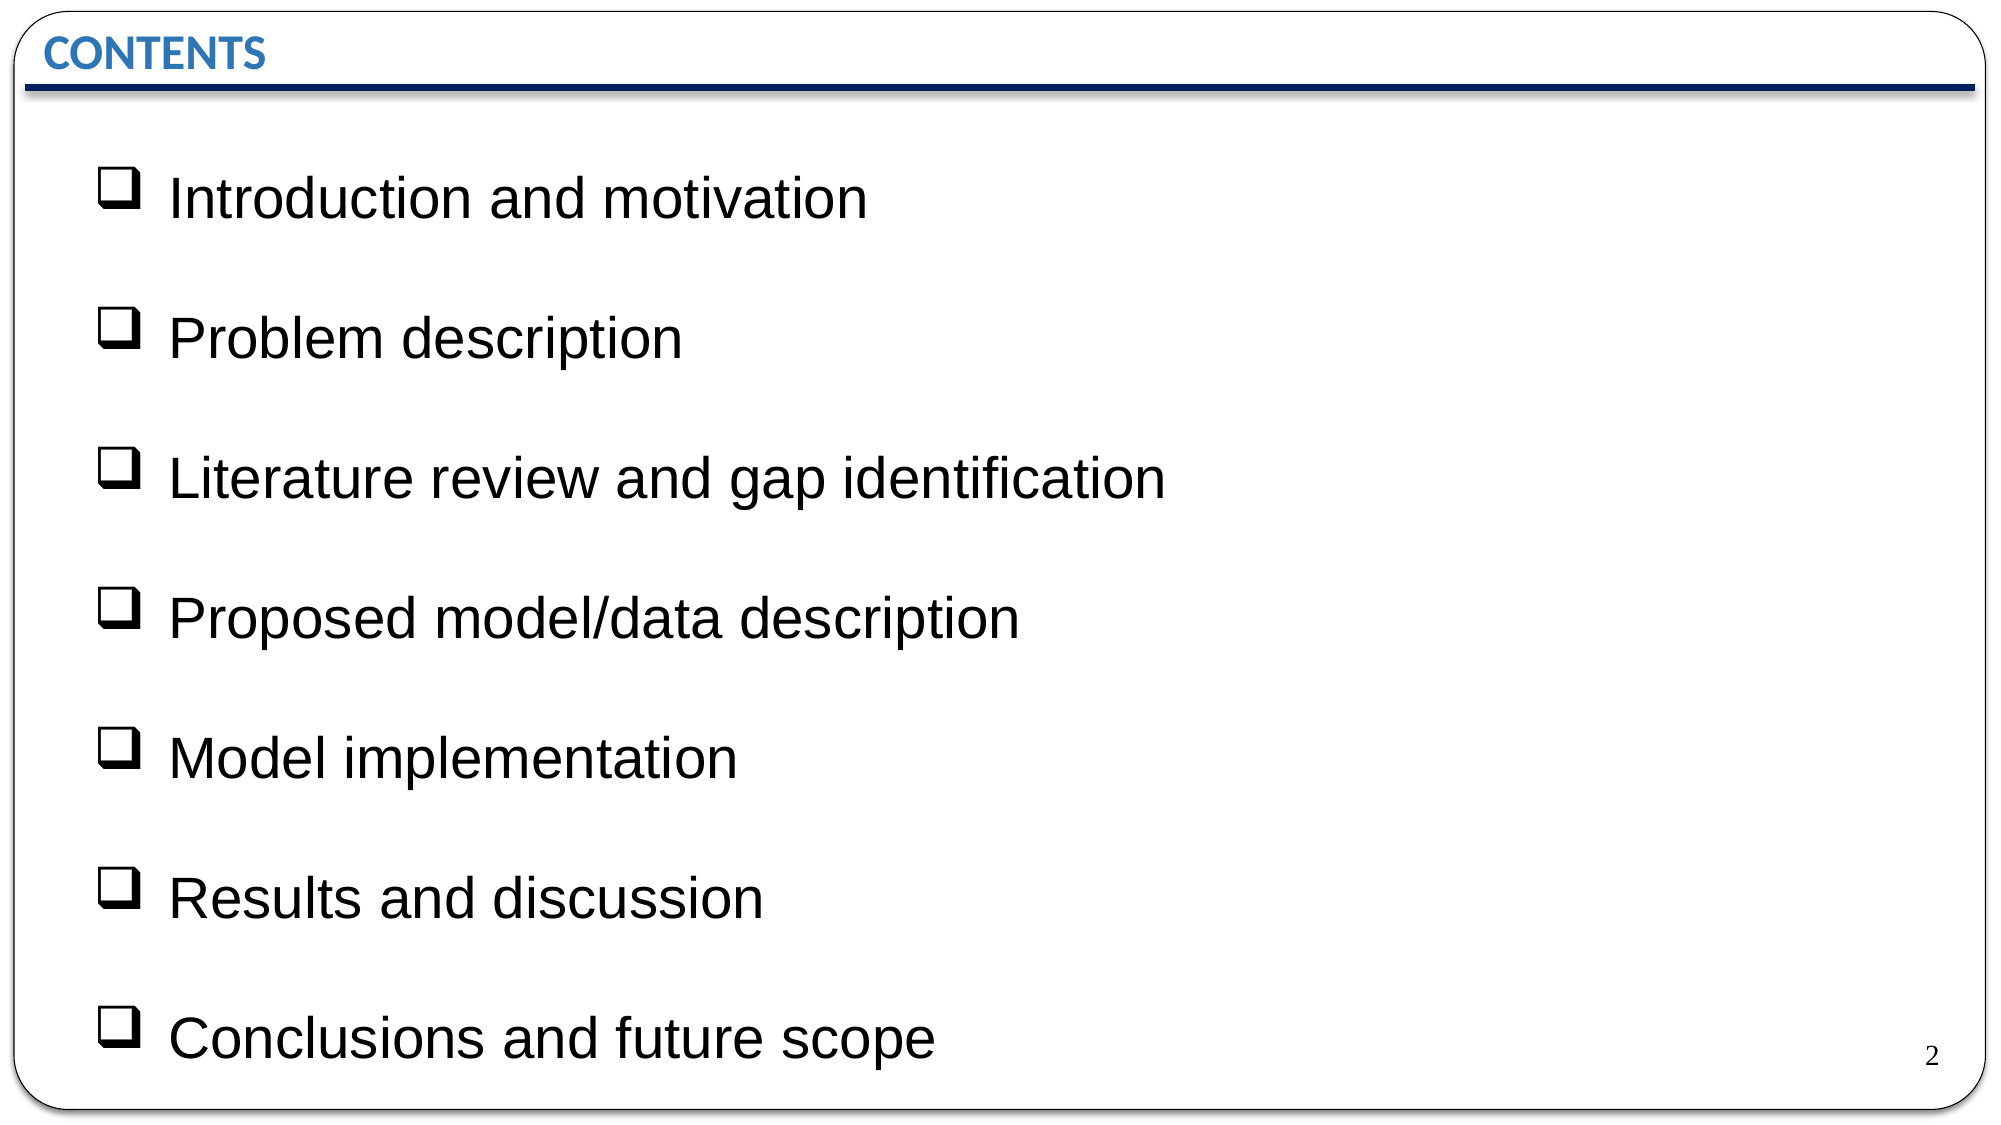

CONTENTS
Introduction and motivation
Problem description
Literature review and gap identification
Proposed model/data description
Model implementation
Results and discussion
Conclusions and future scope
2